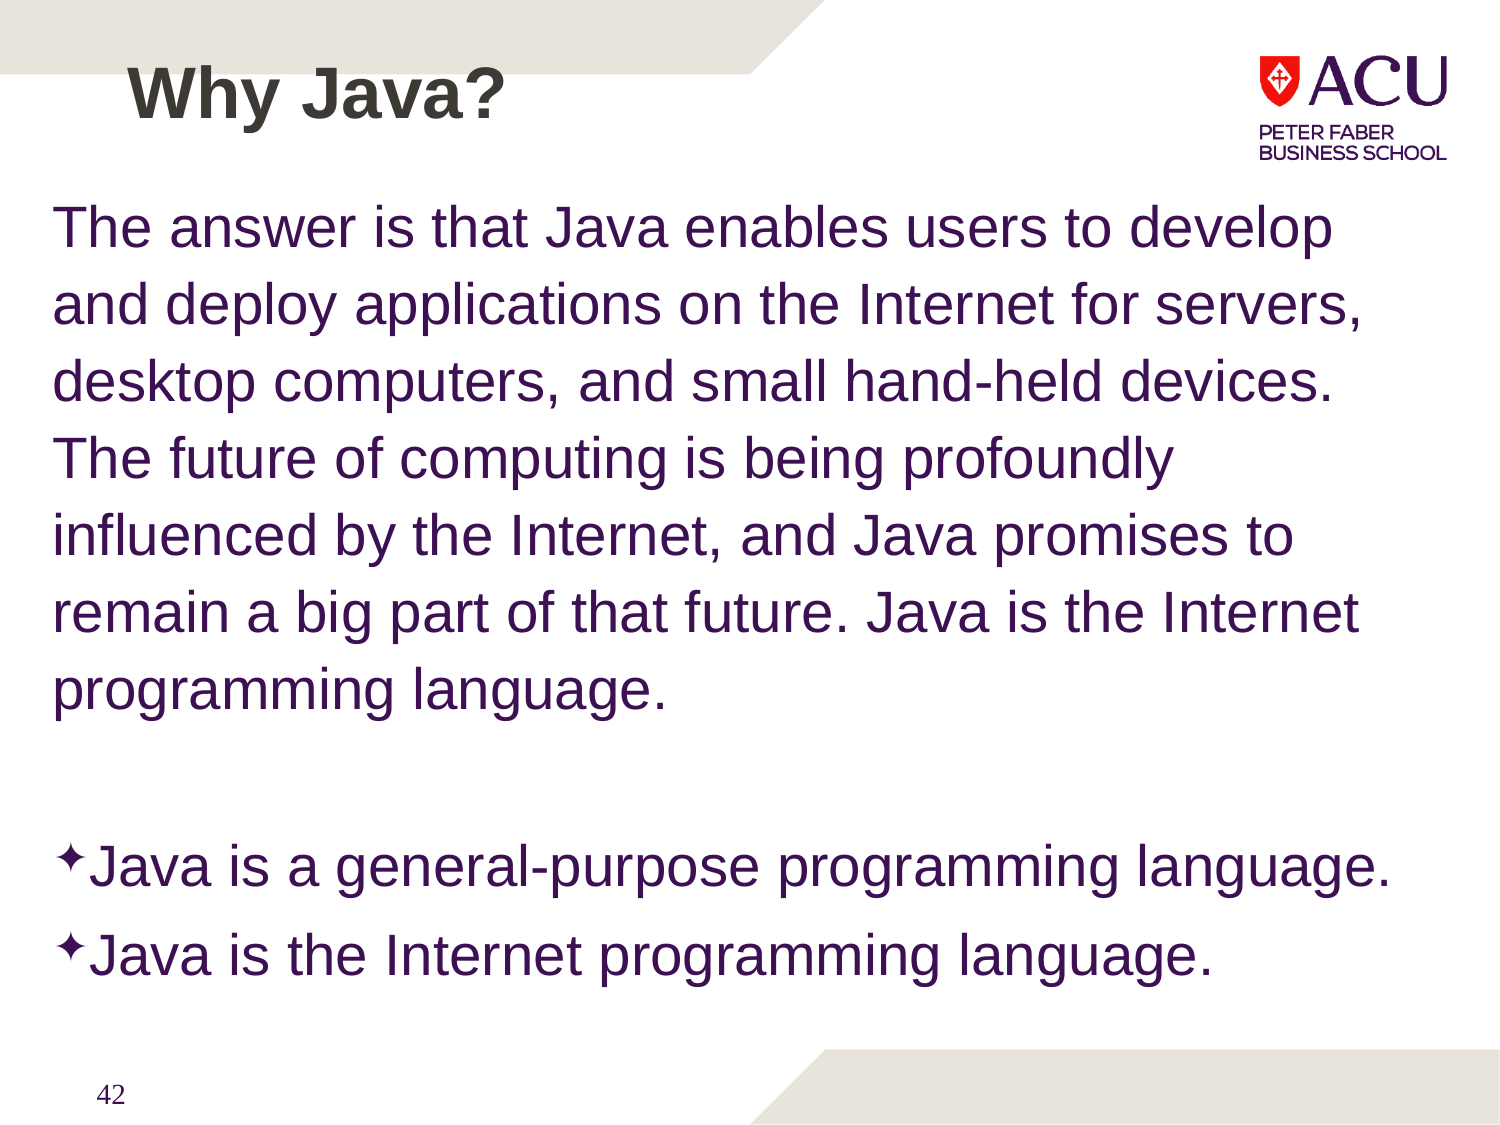

# Why Java?
The answer is that Java enables users to develop and deploy applications on the Internet for servers, desktop computers, and small hand-held devices. The future of computing is being profoundly influenced by the Internet, and Java promises to remain a big part of that future. Java is the Internet programming language.

Java is a general-purpose programming language.
Java is the Internet programming language.
42